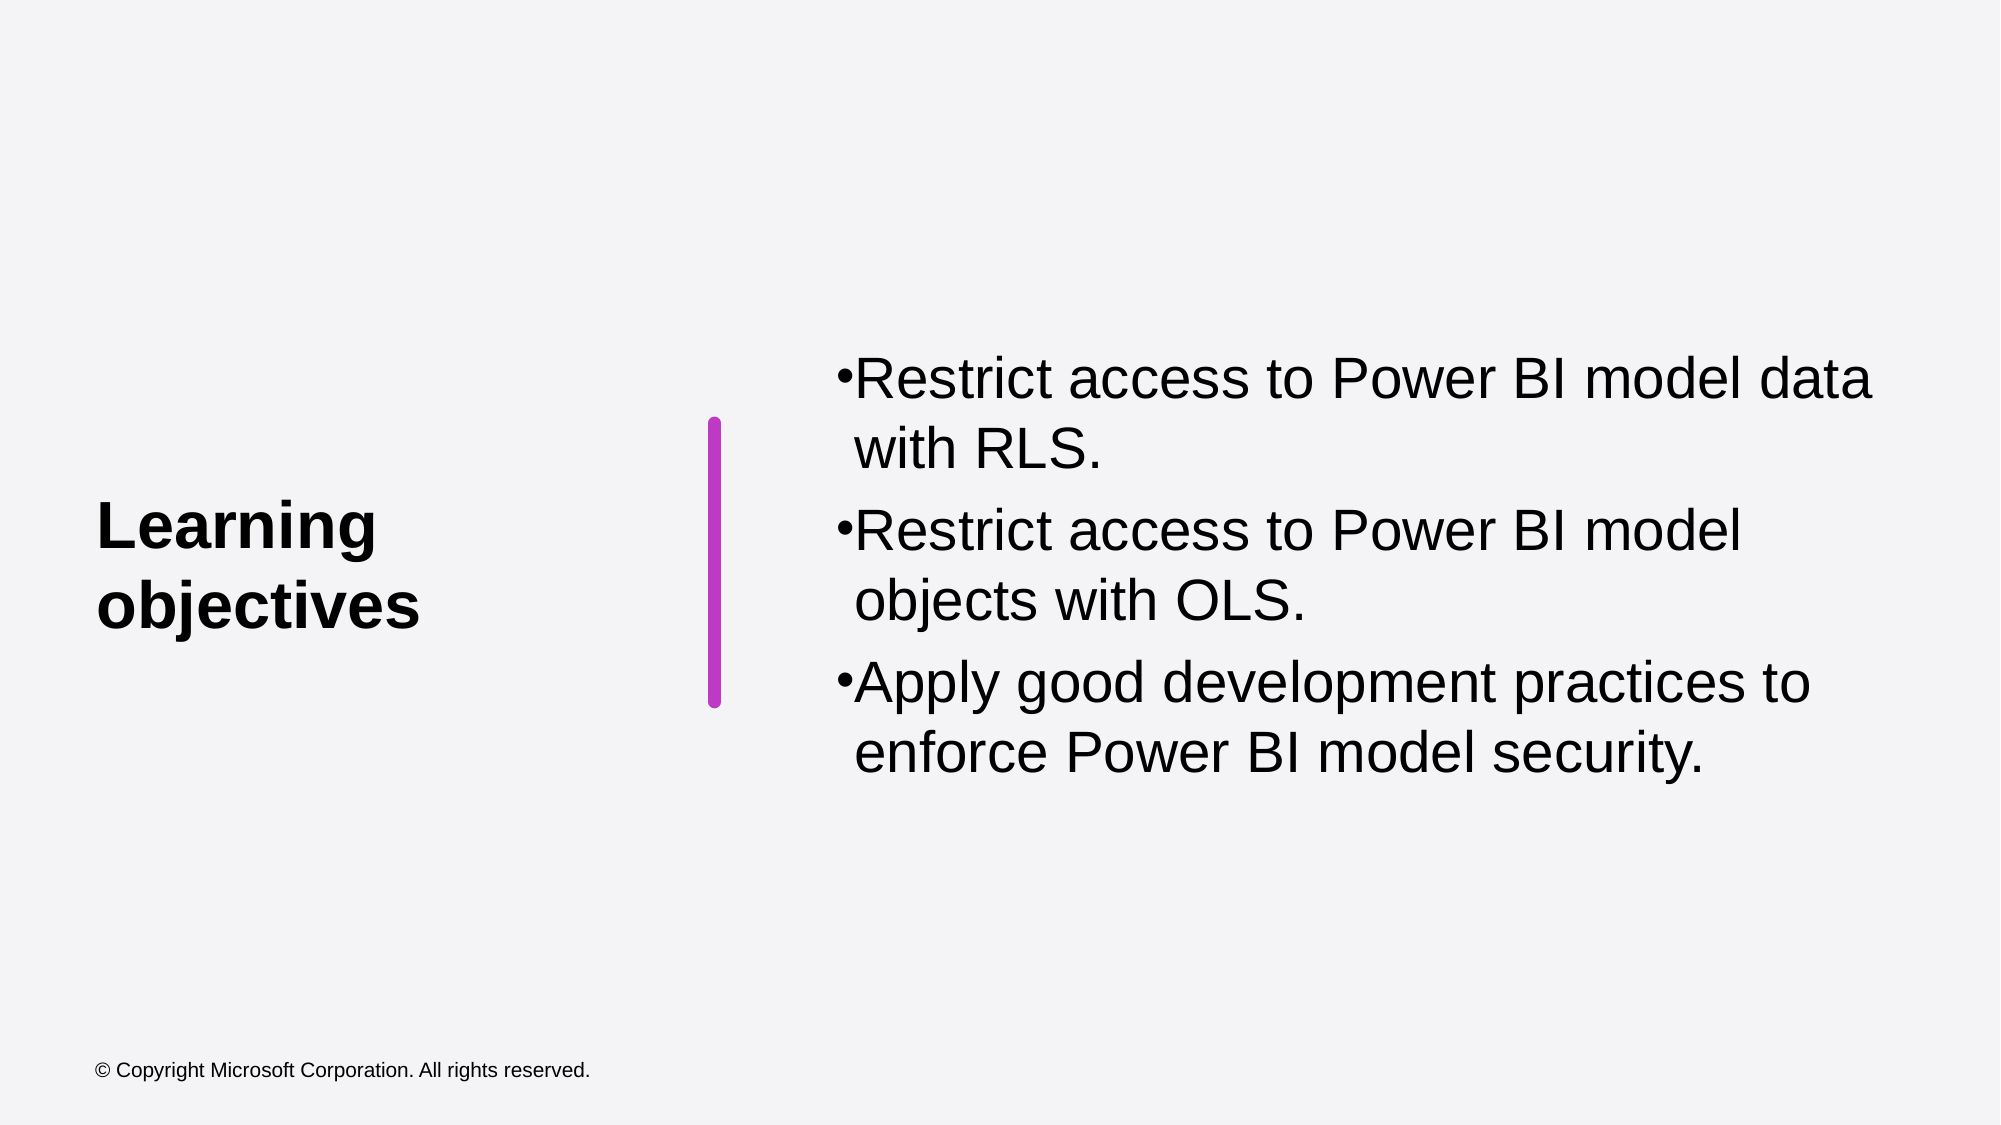

Restrict access to Power BI model data with RLS.
Restrict access to Power BI model objects with OLS.
Apply good development practices to enforce Power BI model security.
# Learning objectives